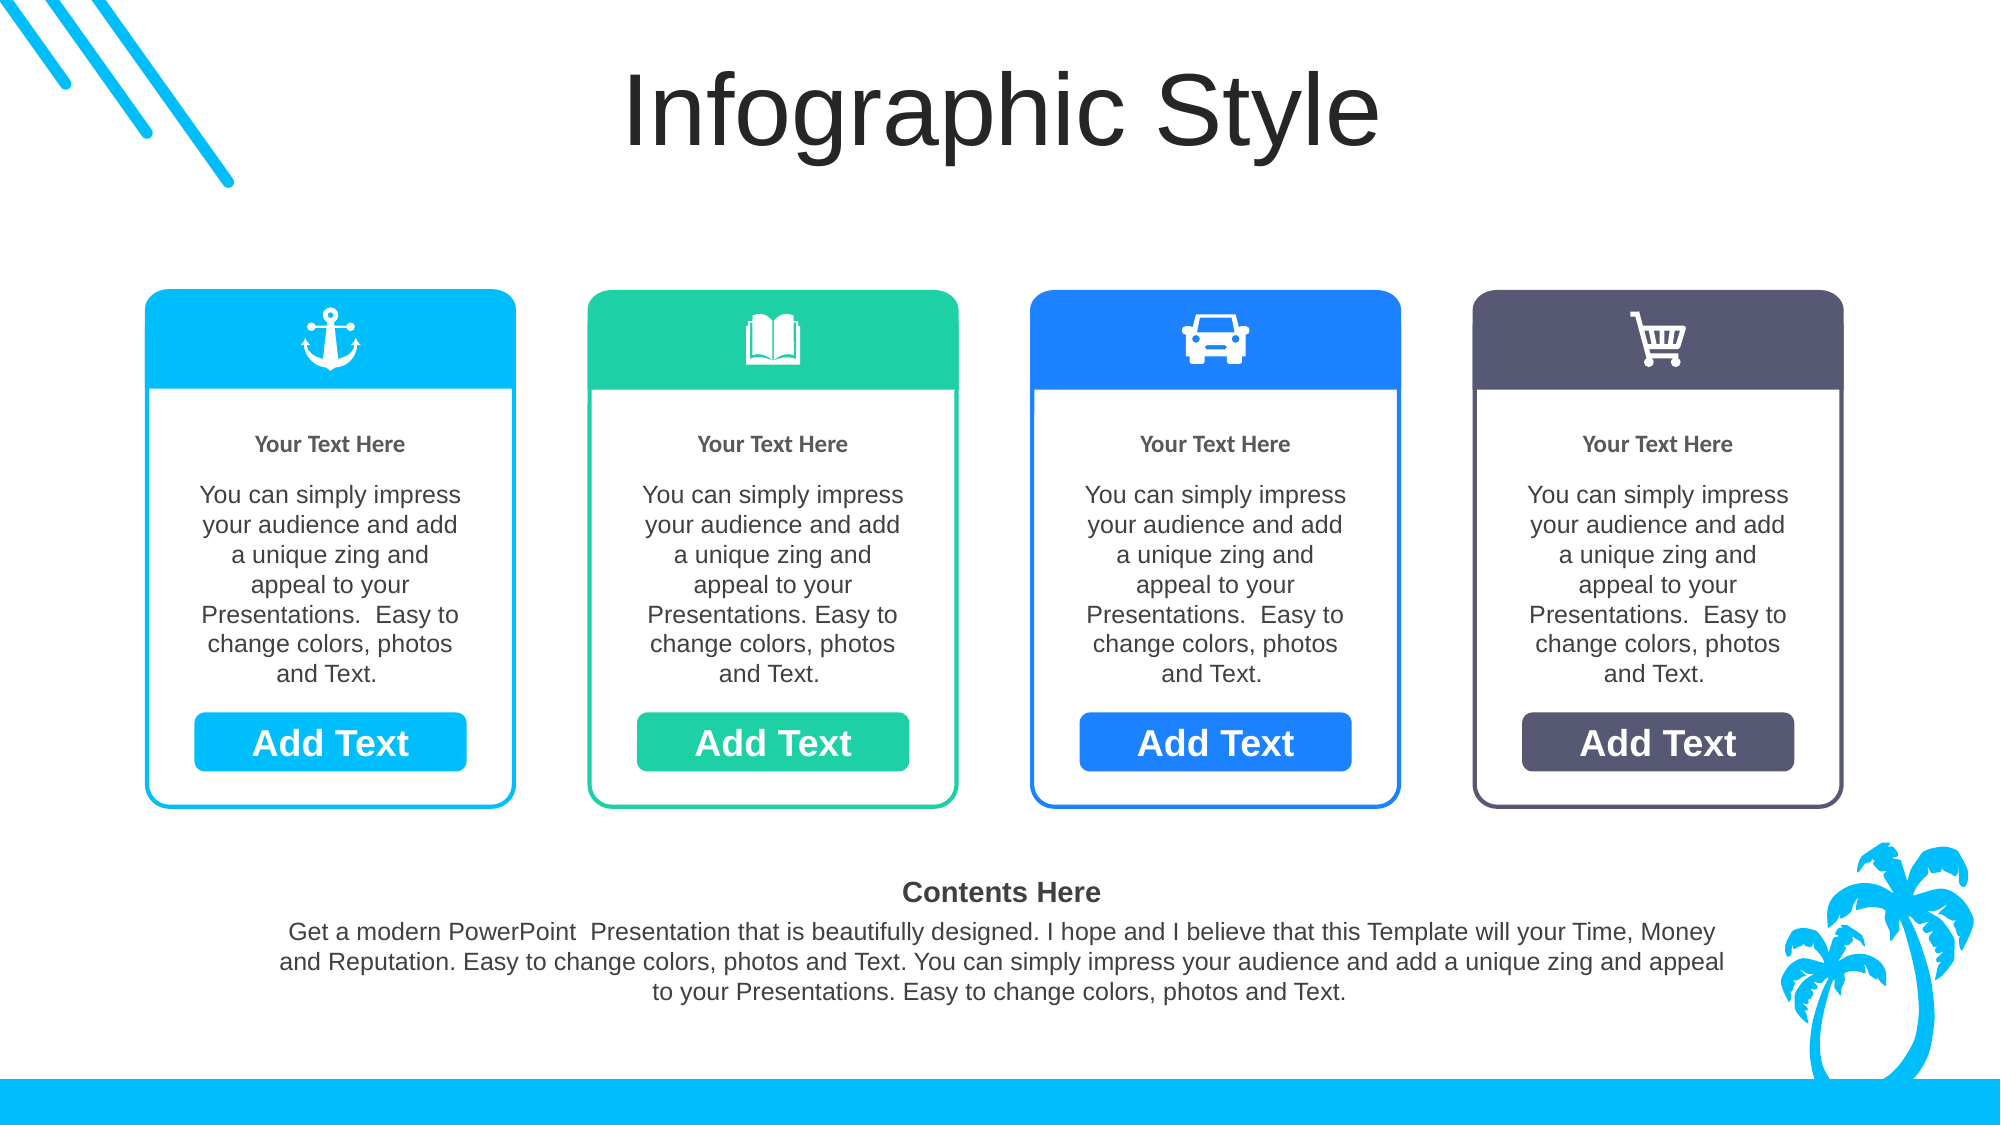

Infographic Style

Your Text Here
You can simply impress your audience and add a unique zing and appeal to your Presentations.  Easy to change colors, photos and Text.
Your Text Here
You can simply impress your audience and add a unique zing and appeal to your Presentations. Easy to change colors, photos and Text.
Your Text Here
You can simply impress your audience and add a unique zing and appeal to your Presentations.  Easy to change colors, photos and Text.
Your Text Here
You can simply impress your audience and add a unique zing and appeal to your Presentations.  Easy to change colors, photos and Text.
Add Text
Add Text
Add Text
Add Text
Contents Here
Get a modern PowerPoint  Presentation that is beautifully designed. I hope and I believe that this Template will your Time, Money and Reputation. Easy to change colors, photos and Text. You can simply impress your audience and add a unique zing and appeal to your Presentations. Easy to change colors, photos and Text.